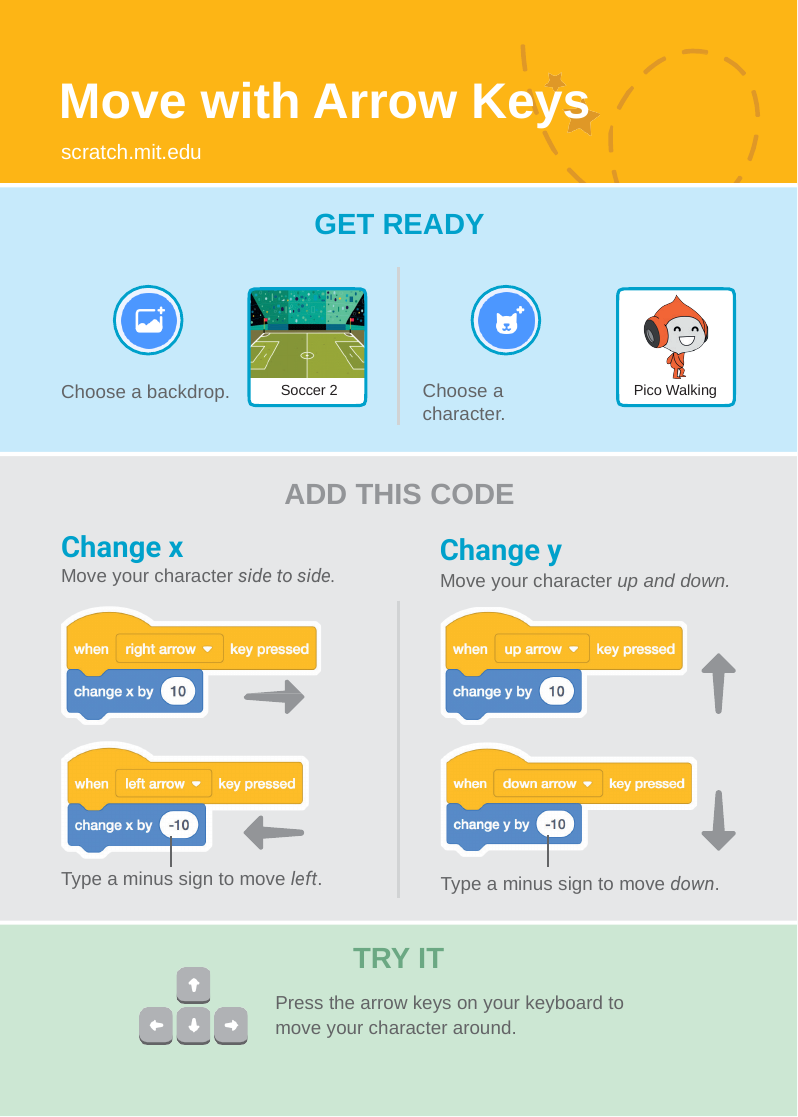

# Move with Arrow Keys
scratch.mit.edu

GET READY

Choose a backdrop.
Choose a character.
Soccer 2
Pico Walking

ADD THIS CODE
Change x
Change y
Move your character side to side.
Move your character up and down.

Type a minus sign to move left.
Type a minus sign to move down.

TRY IT
Press the arrow keys on your keyboard to move your character around.